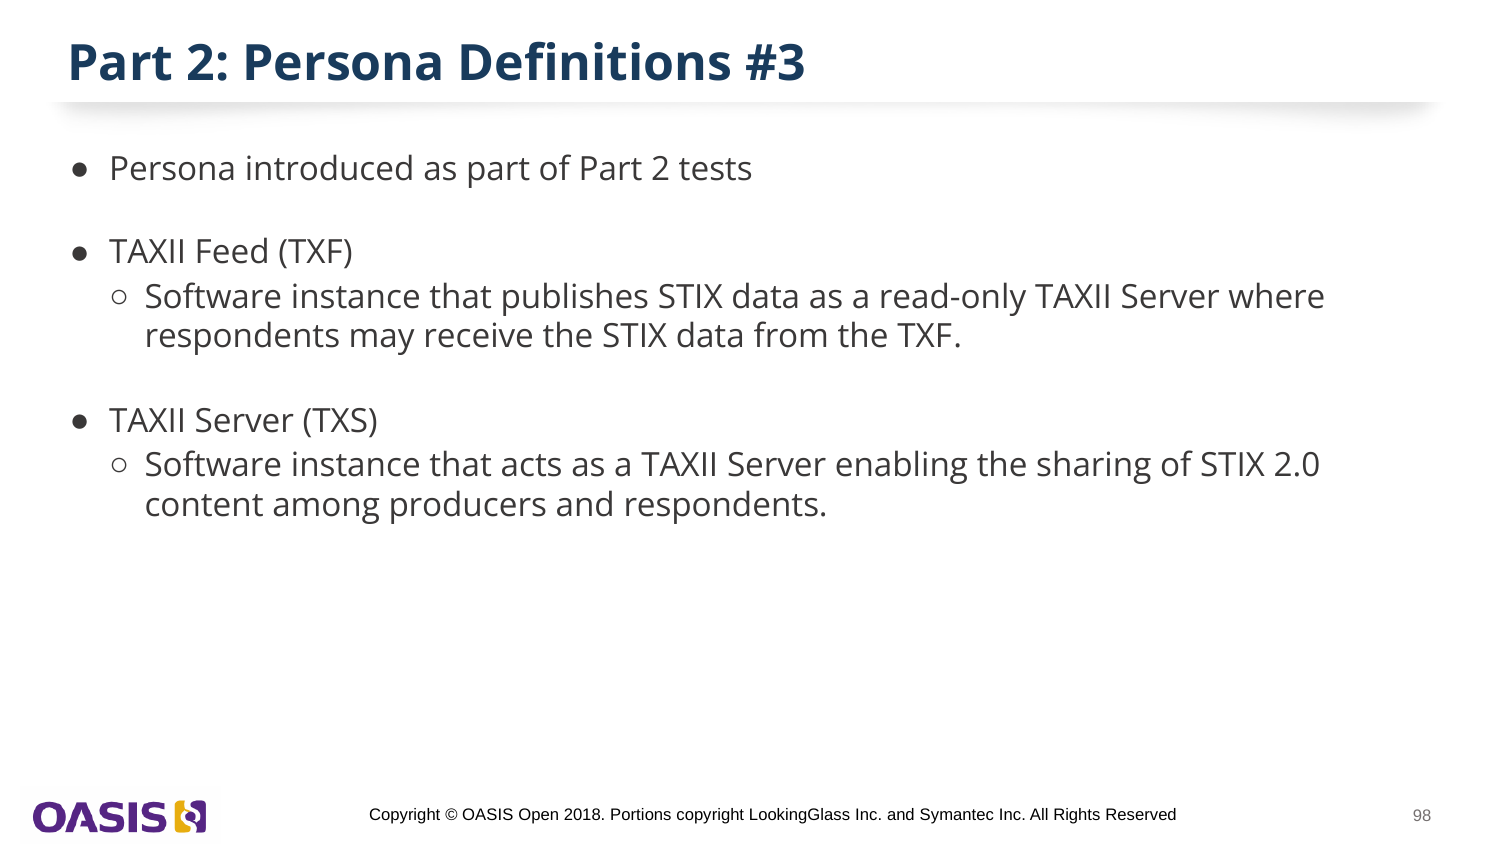

# Part 2: Persona Definitions #3
Persona introduced as part of Part 2 tests
TAXII Feed (TXF)
Software instance that publishes STIX data as a read-only TAXII Server where respondents may receive the STIX data from the TXF.
TAXII Server (TXS)
Software instance that acts as a TAXII Server enabling the sharing of STIX 2.0 content among producers and respondents.